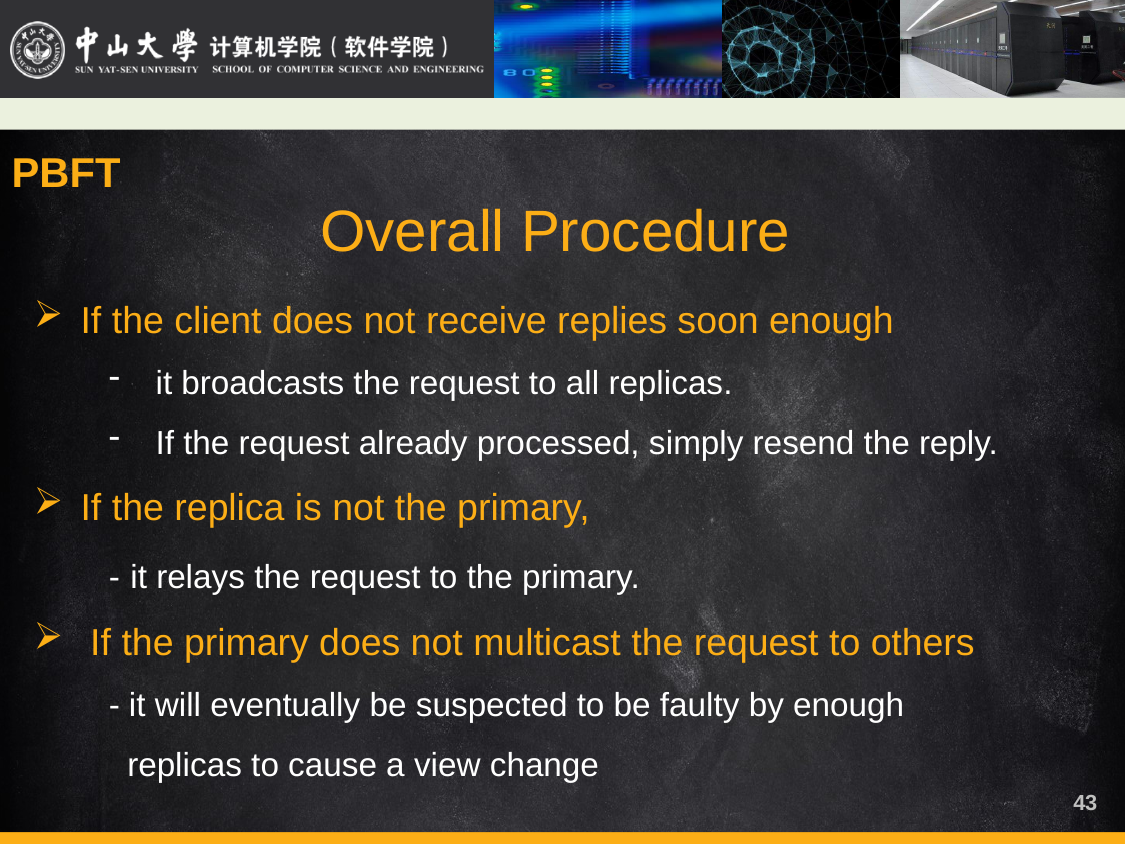

PBFT
Overall Procedure
If the client does not receive replies soon enough
it broadcasts the request to all replicas.
If the request already processed, simply resend the reply.
If the replica is not the primary,
- it relays the request to the primary.
If the primary does not multicast the request to others
- it will eventually be suspected to be faulty by enough
  replicas to cause a view change